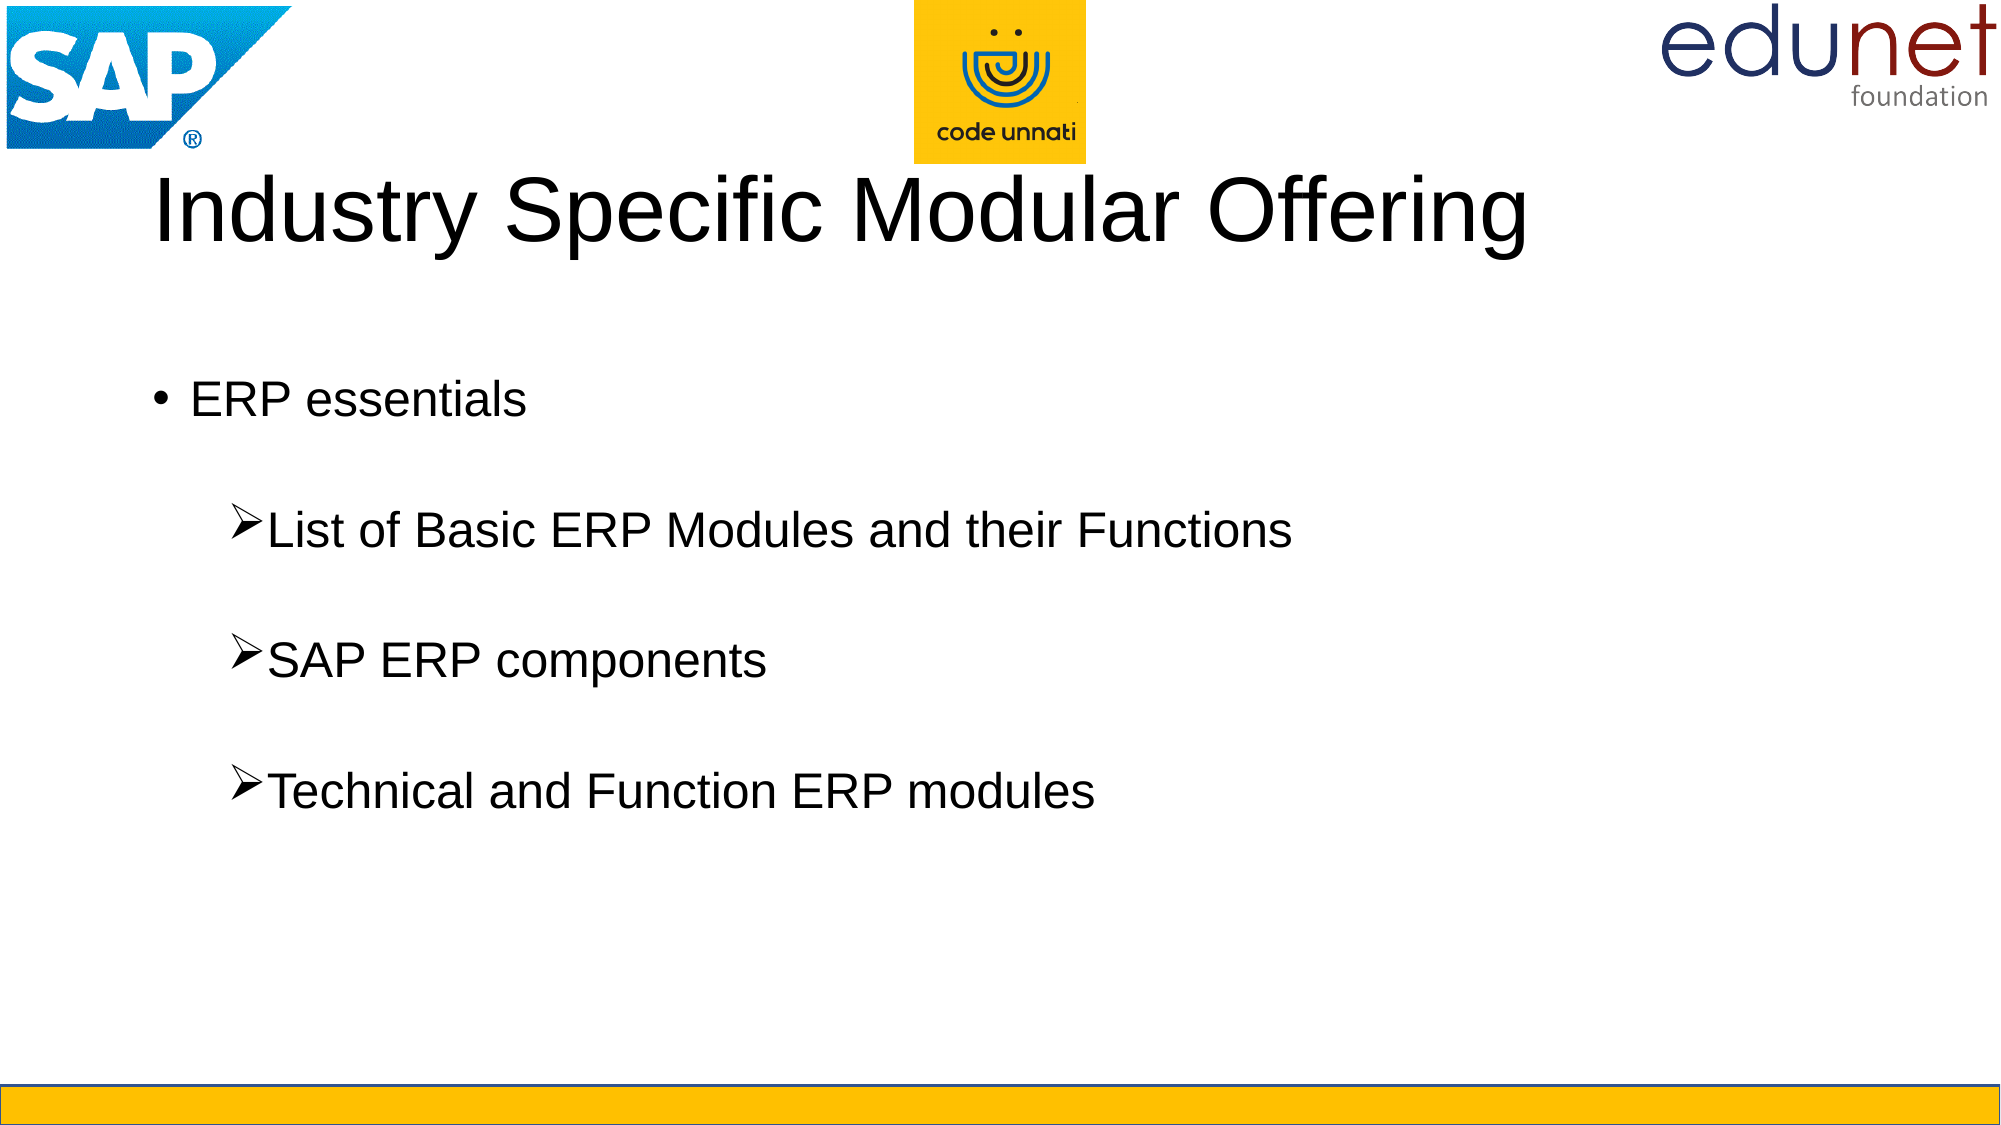

# Industry Specific Modular Offering
ERP essentials
List of Basic ERP Modules and their Functions
SAP ERP components
Technical and Function ERP modules